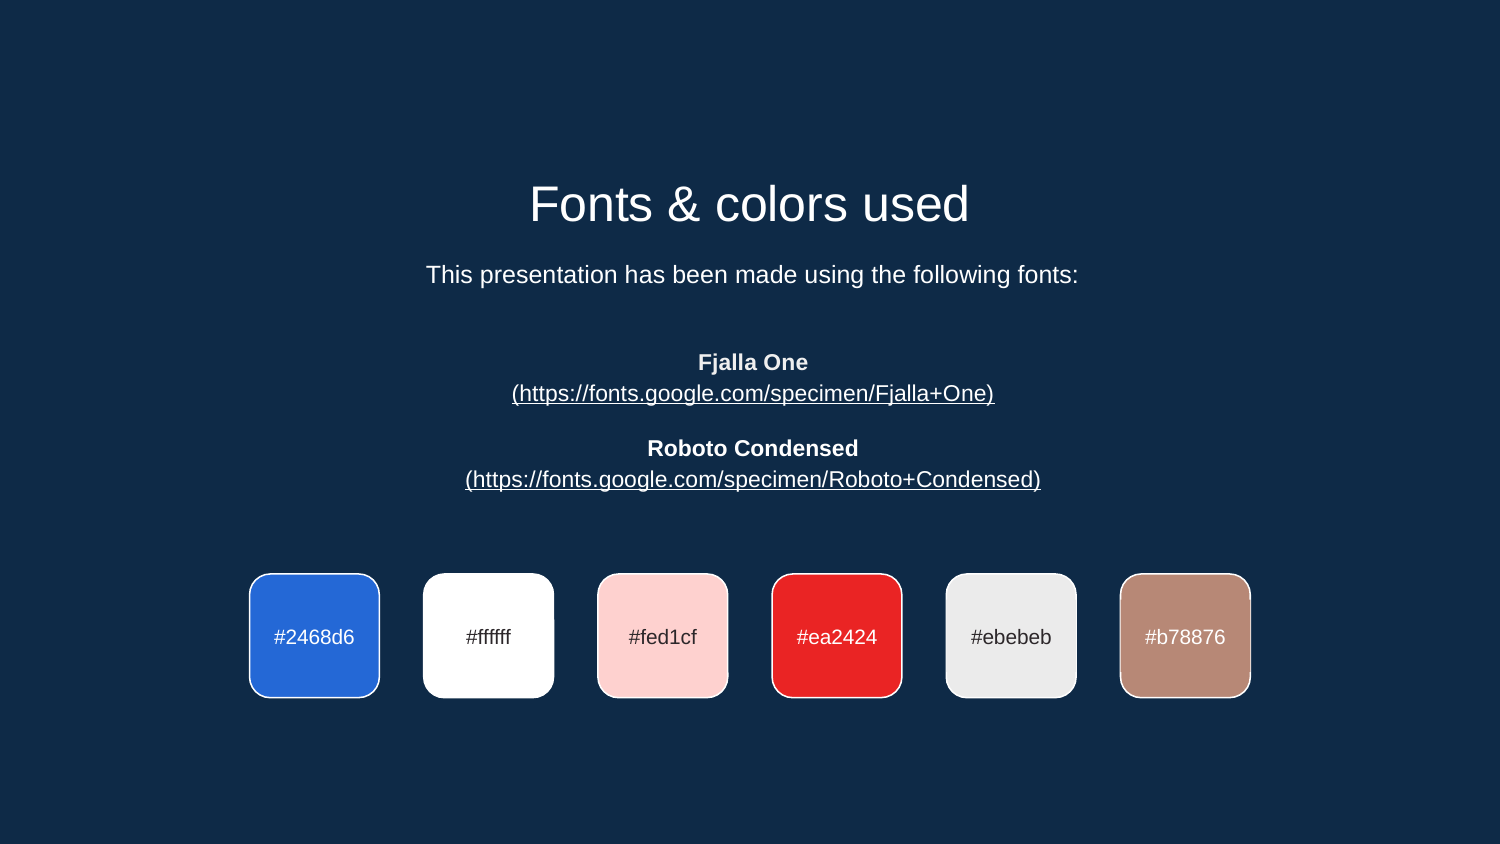

Fonts & colors used
This presentation has been made using the following fonts:

Fjalla One
(https://fonts.google.com/specimen/Fjalla+One)

Roboto Condensed
(https://fonts.google.com/specimen/Roboto+Condensed)

#ebebeb

#b78876
#2468d6
#ffffff
#fed1cf
#ea2424